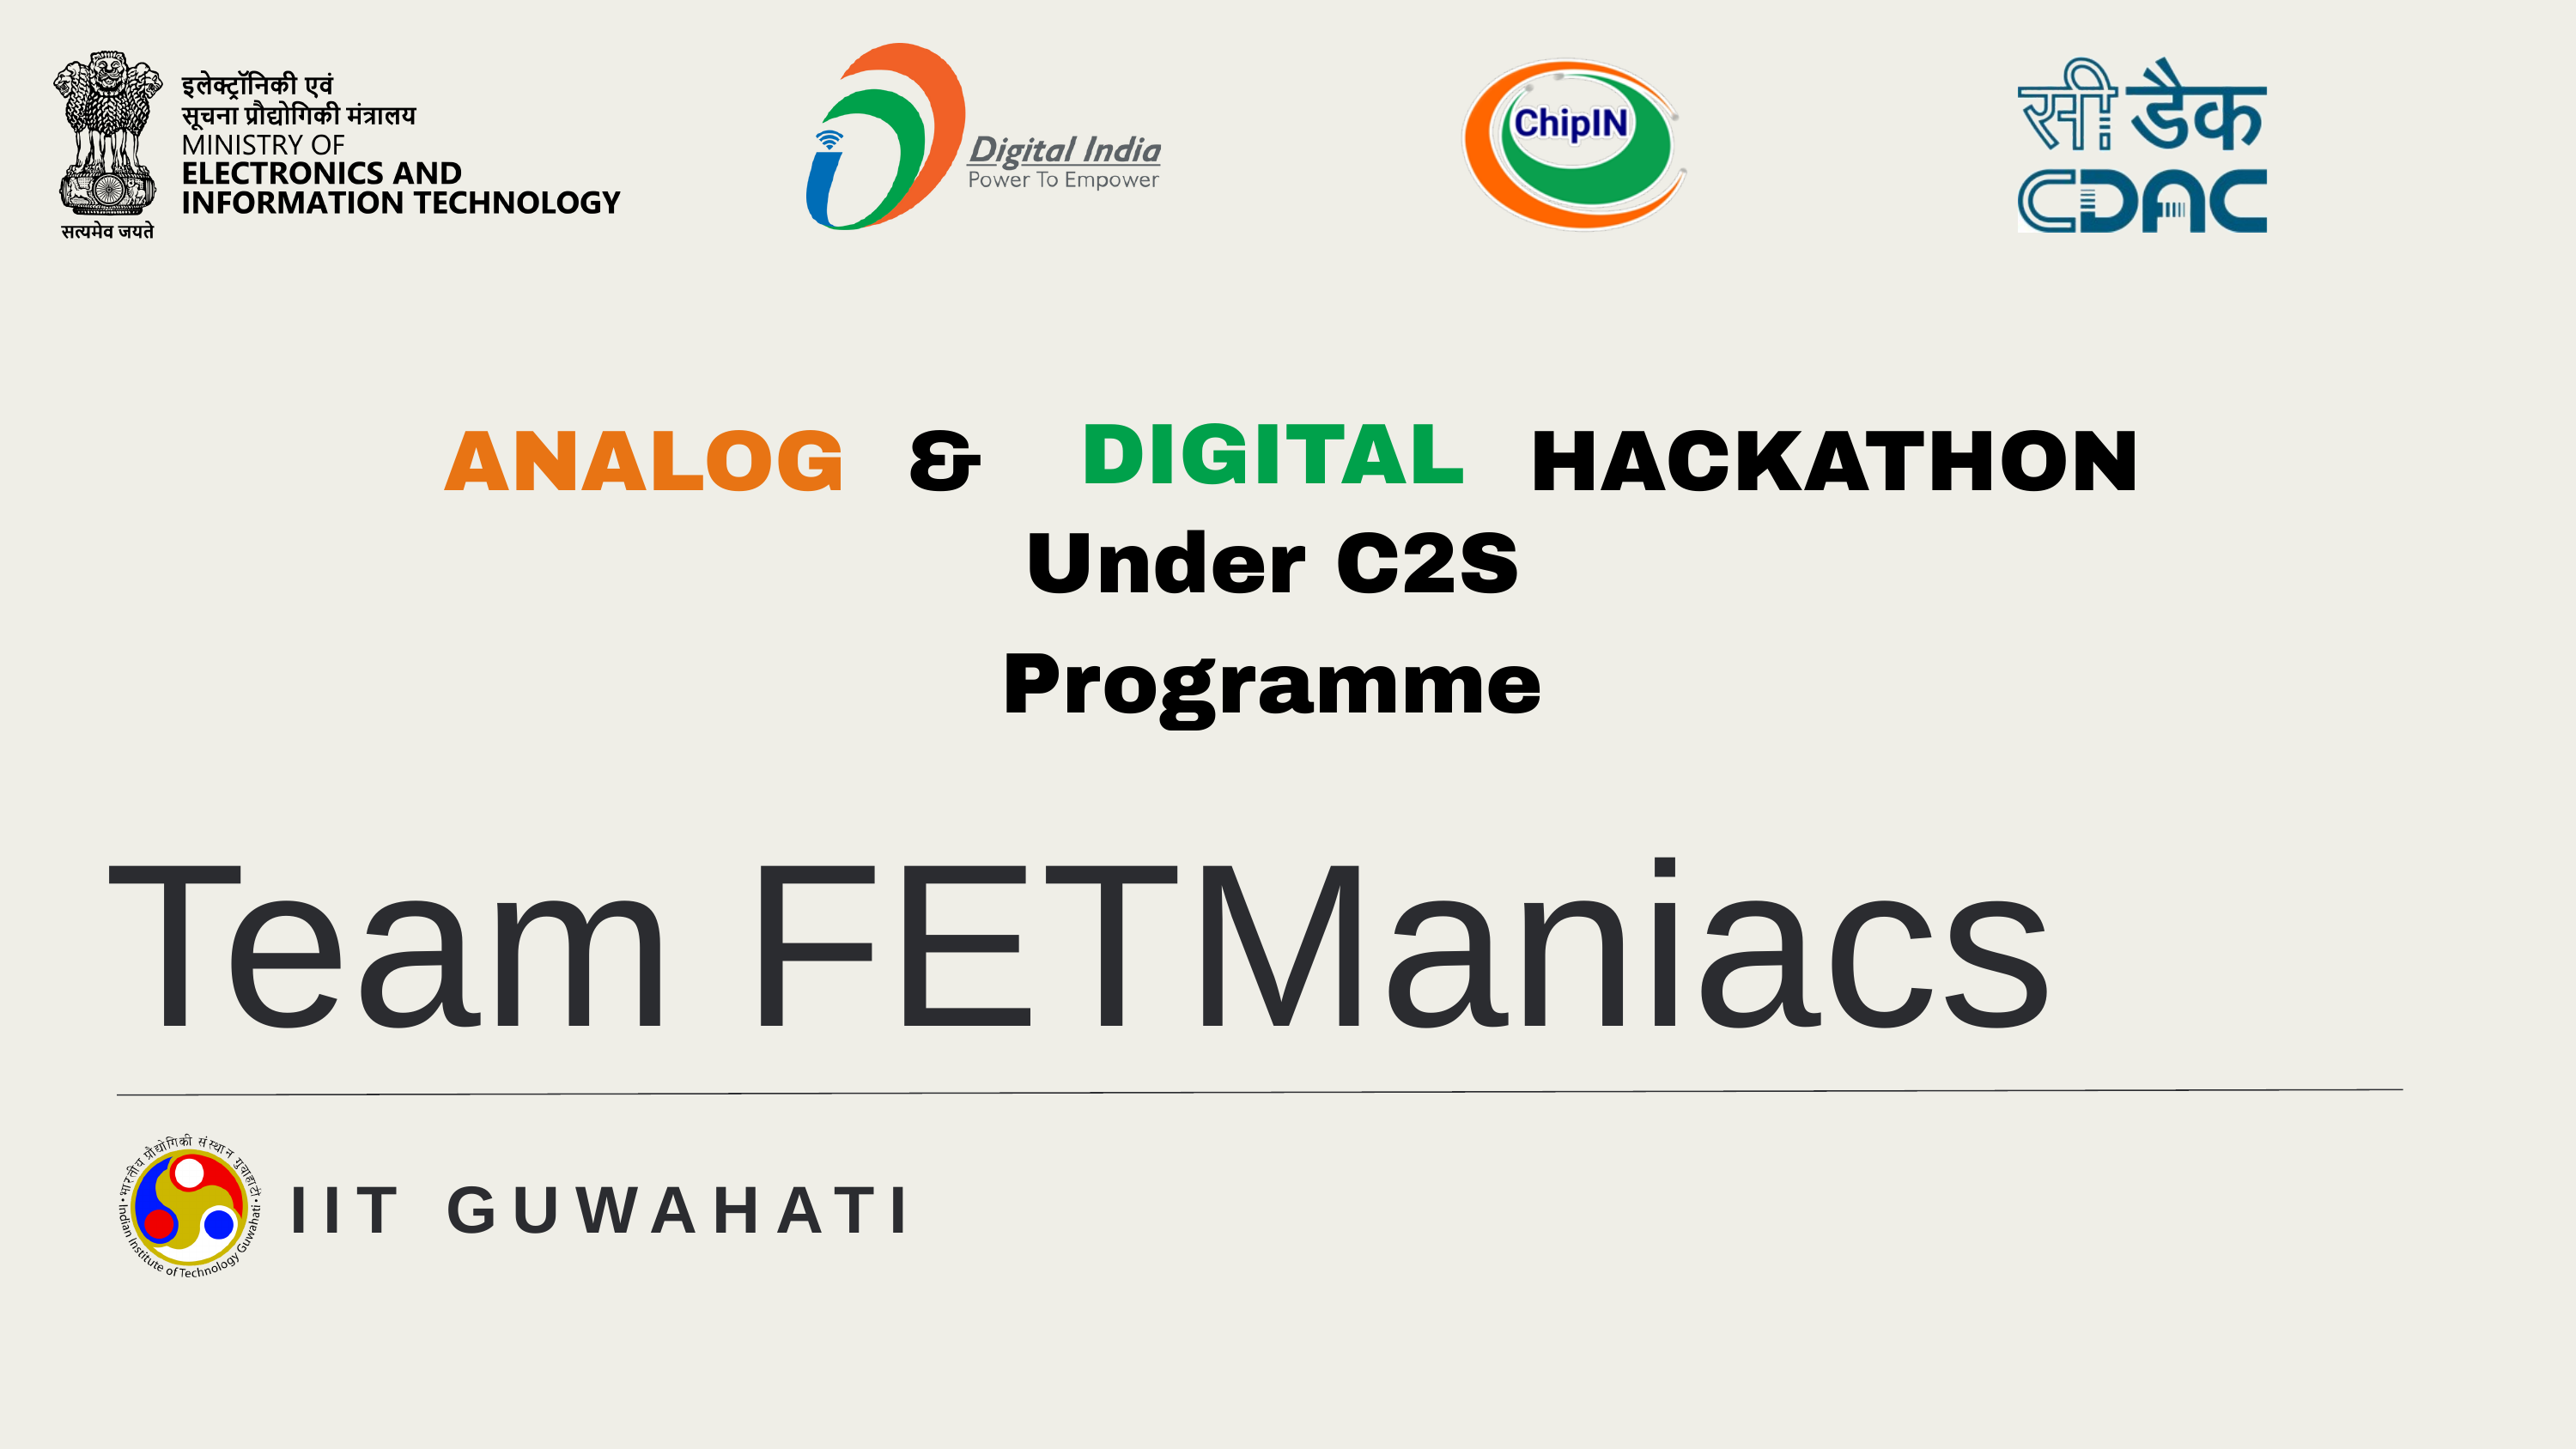

DIGITAL
ANALOG
&
HACKATHON
Under C2S Programme
Team FETManiacs

IIT GUWAHATI